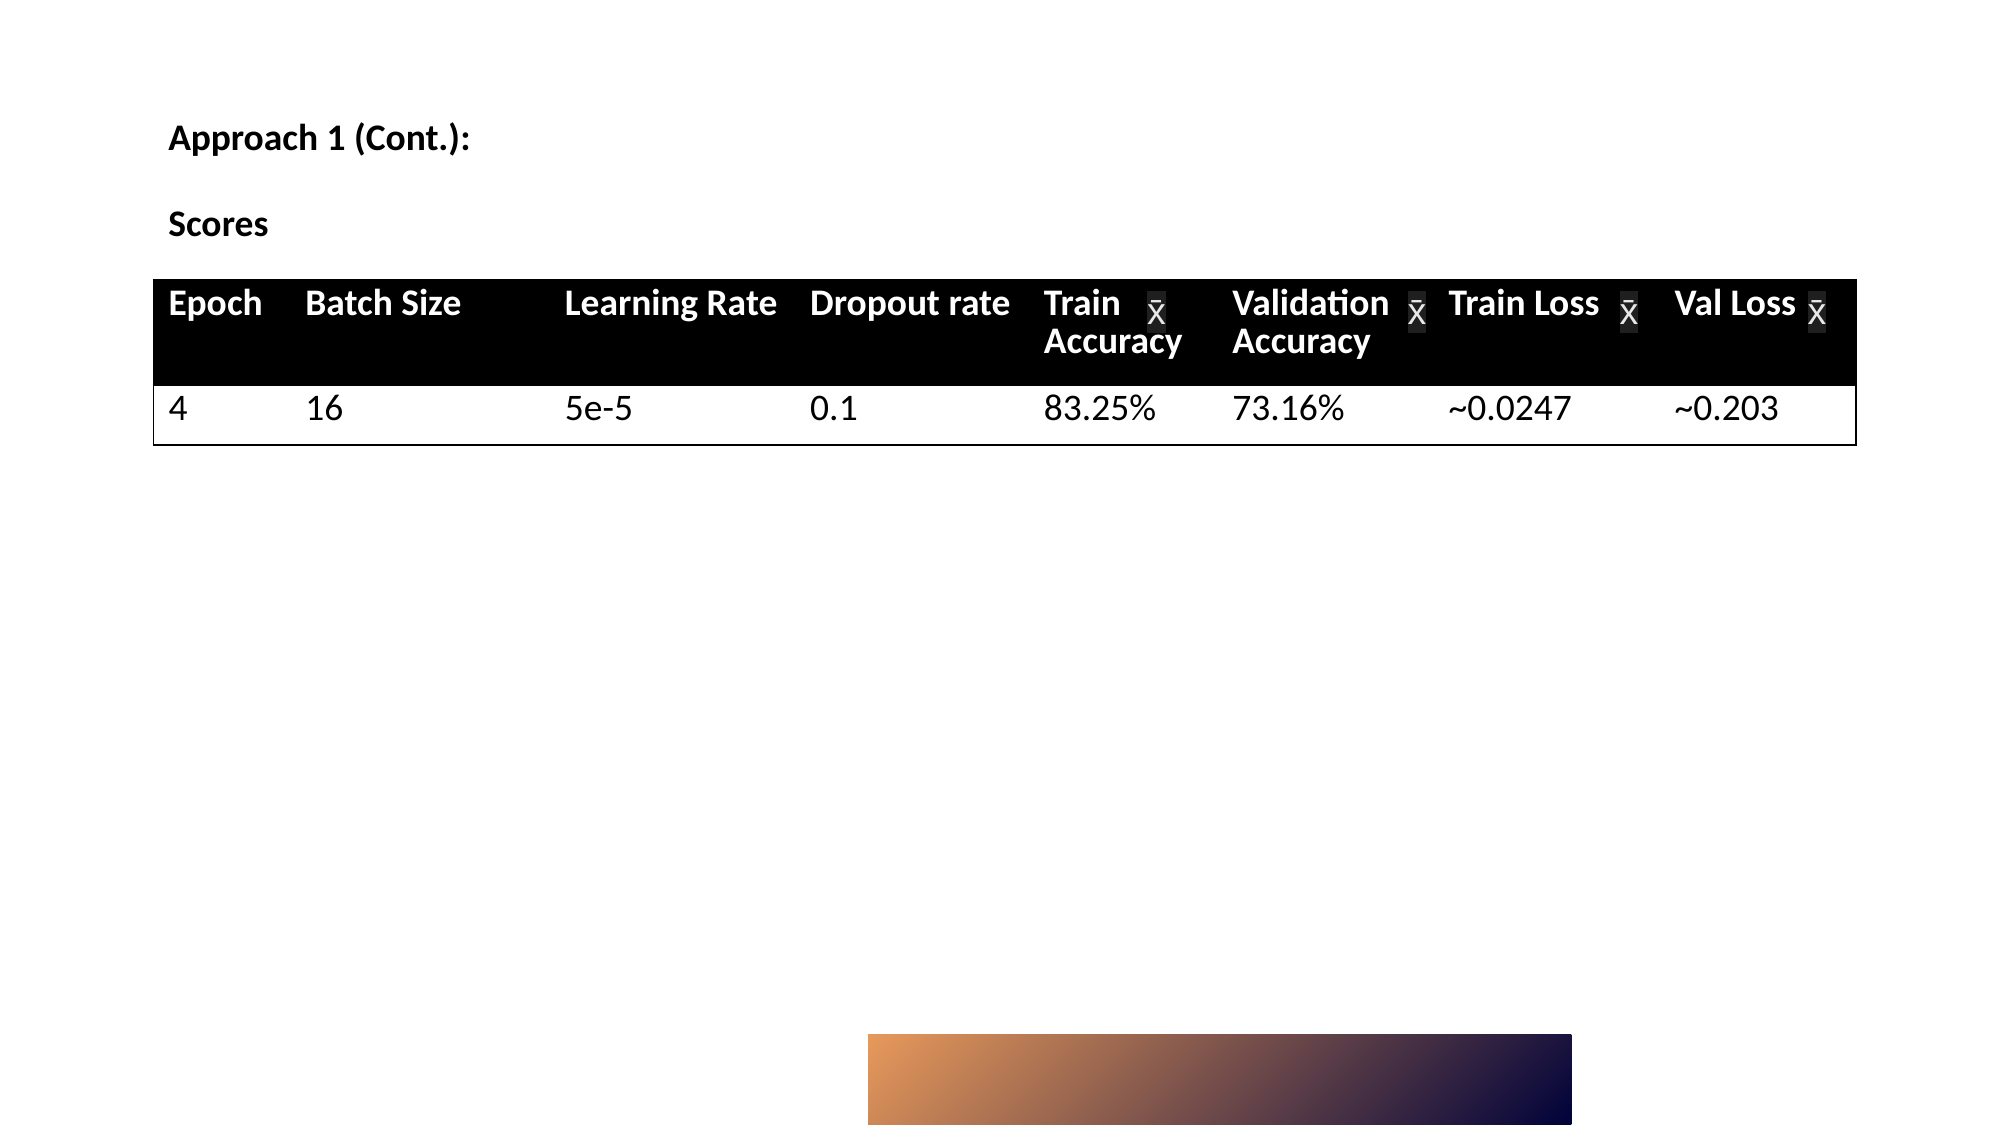

Approach 1 (Cont.):
Scores
| Epoch | Batch Size | Learning Rate | Dropout rate | Train Accuracy | Validation Accuracy | Train Loss | Val Loss |
| --- | --- | --- | --- | --- | --- | --- | --- |
| 4 | 16 | 5e-5 | 0.1 | 83.25% | 73.16% | ~0.0247 | ~0.203 |
x̄
x̄
x̄
x̄